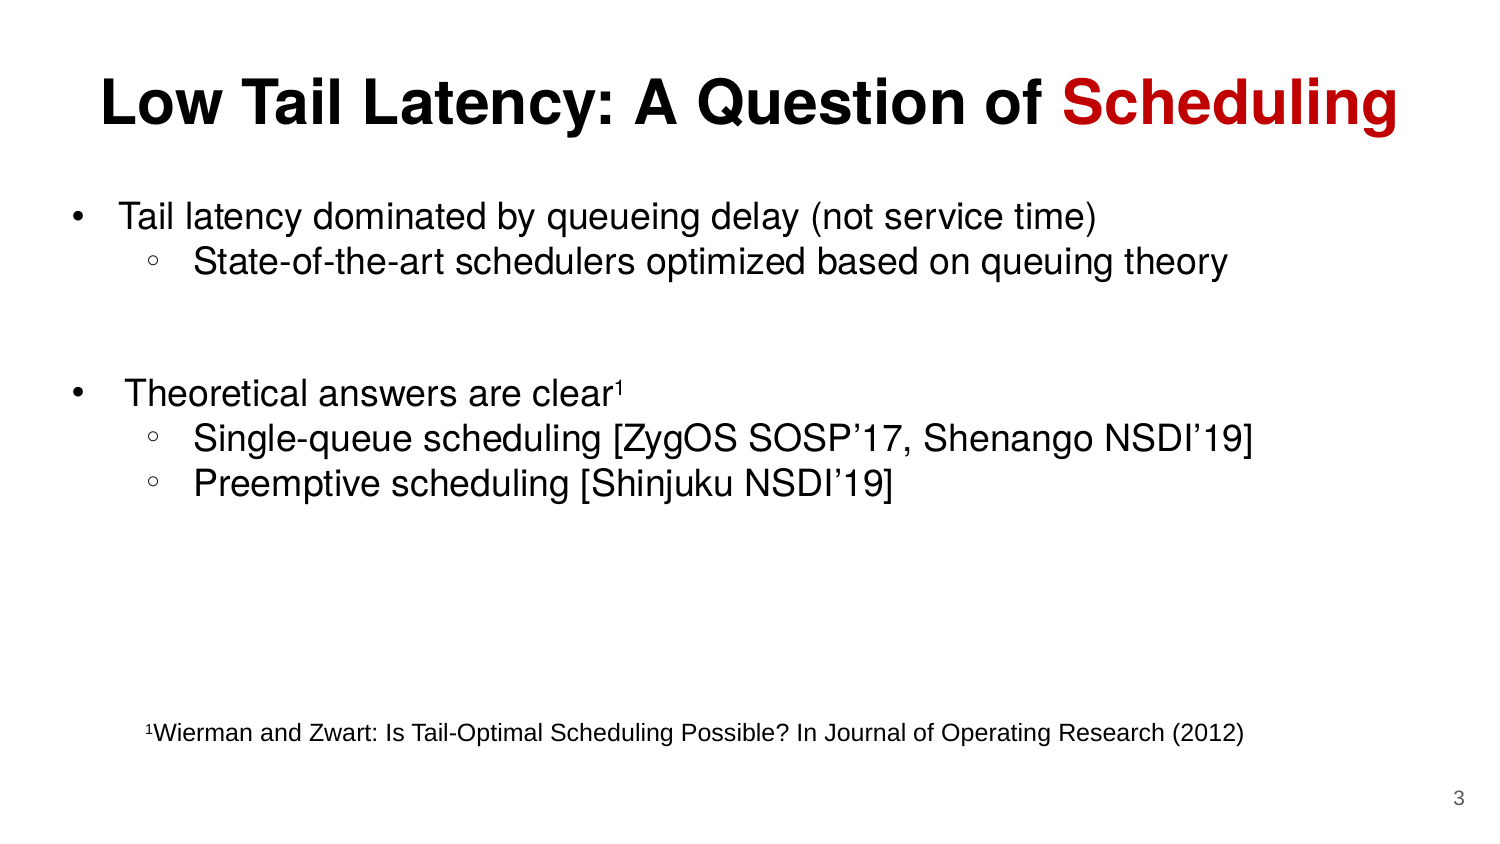

# Low Tail Latency: A Question of Scheduling
Tail latency dominated by queueing delay (not service time)
State-of-the-art schedulers optimized based on queuing theory

 Theoretical answers are clear1
Single-queue scheduling [ZygOS SOSP’17, Shenango NSDI’19]
Preemptive scheduling [Shinjuku NSDI’19]

1Wierman and Zwart: Is Tail-Optimal Scheduling Possible? In Journal of Operating Research (2012)
3